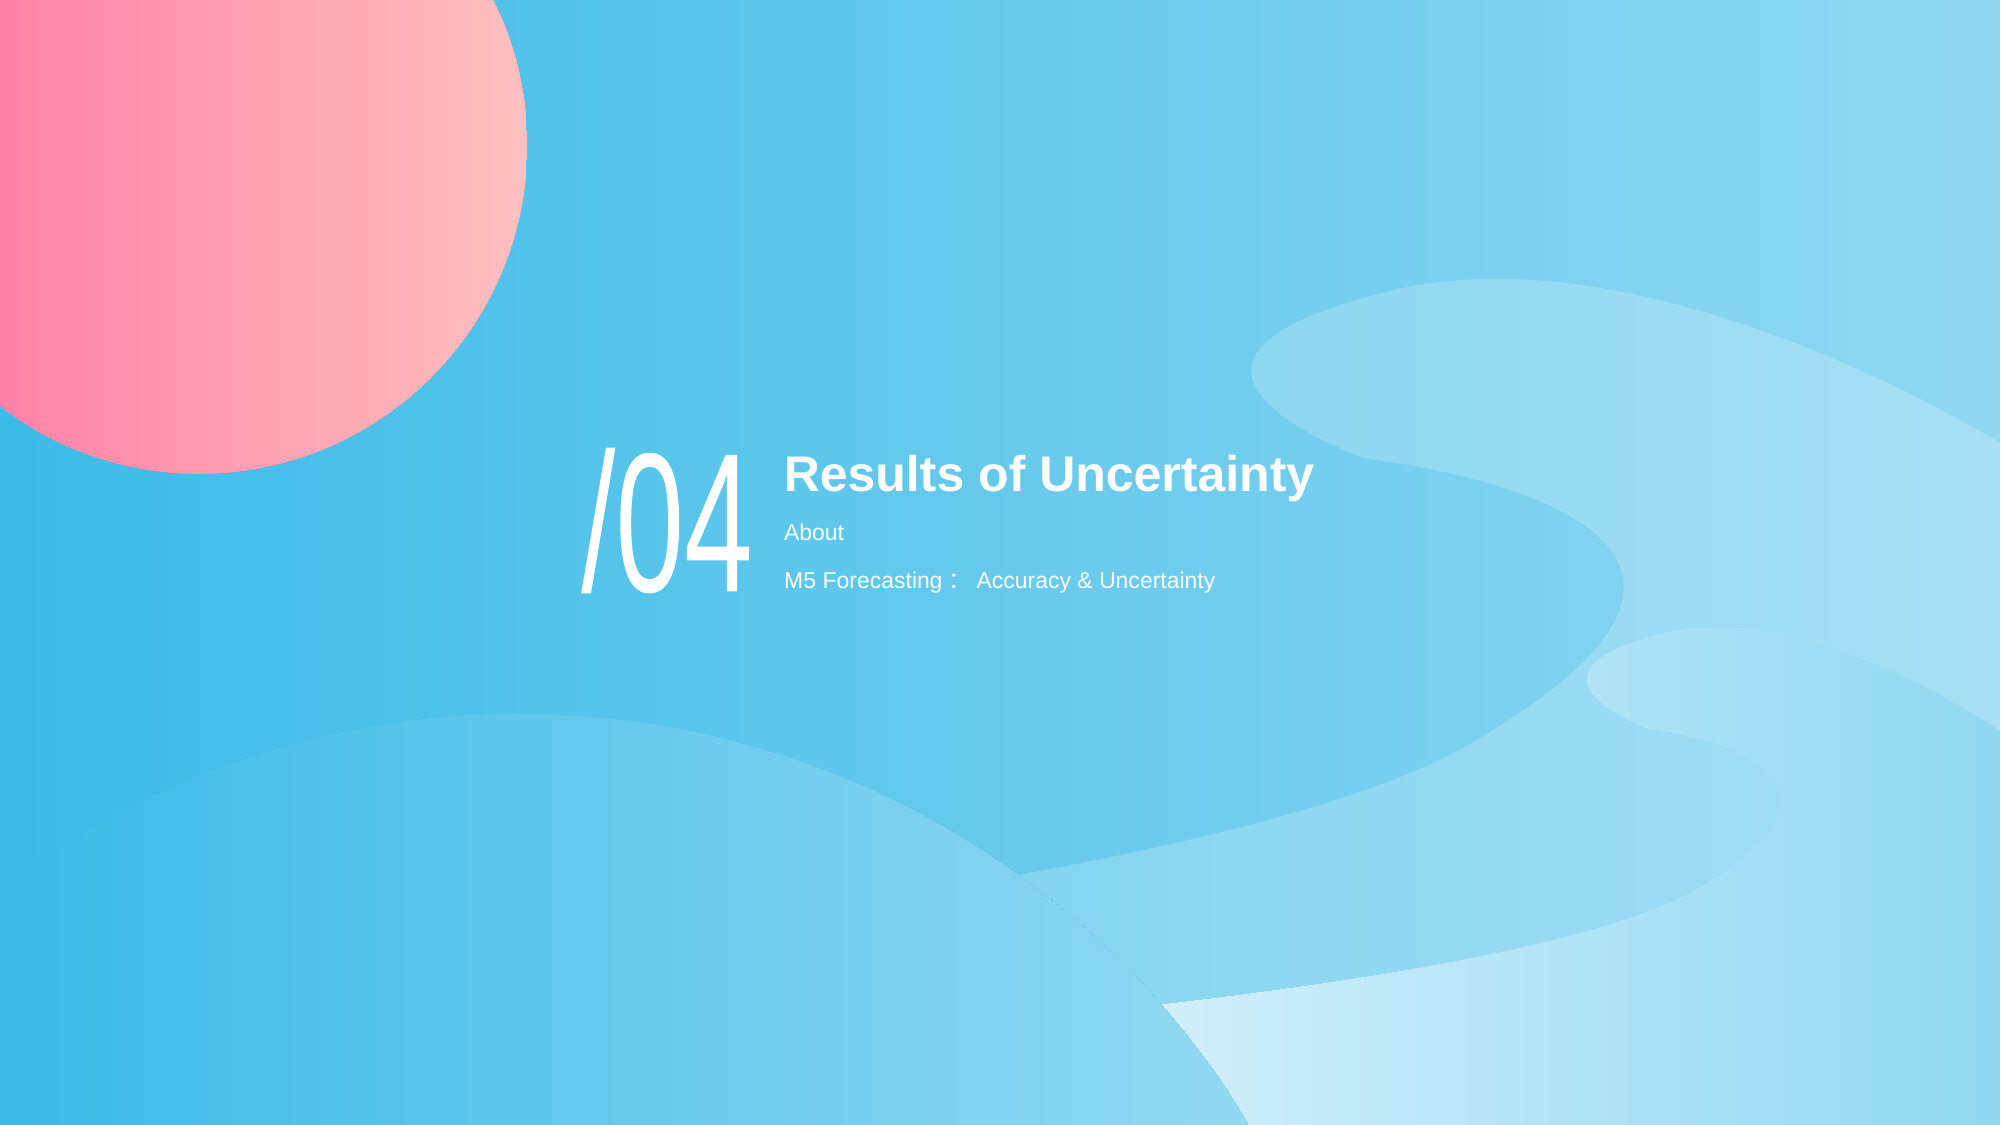

# Results of Uncertainty
/04
About
M5 Forecasting：Accuracy & Uncertainty